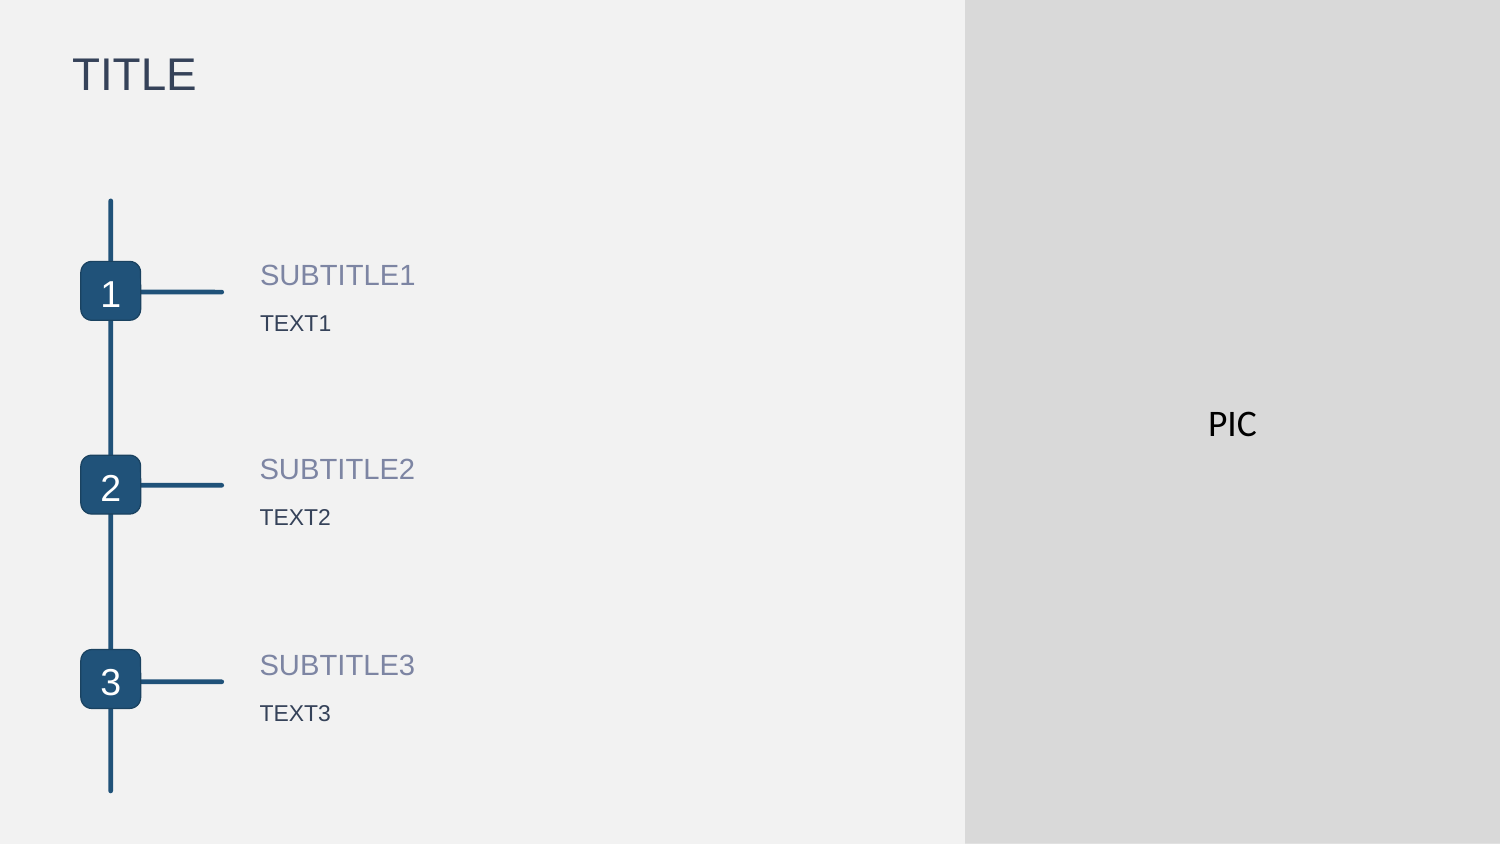

PIC
TITLE

SUBTITLE1

1

TEXT1
SUBTITLE2

2

TEXT2
SUBTITLE3

3

TEXT3